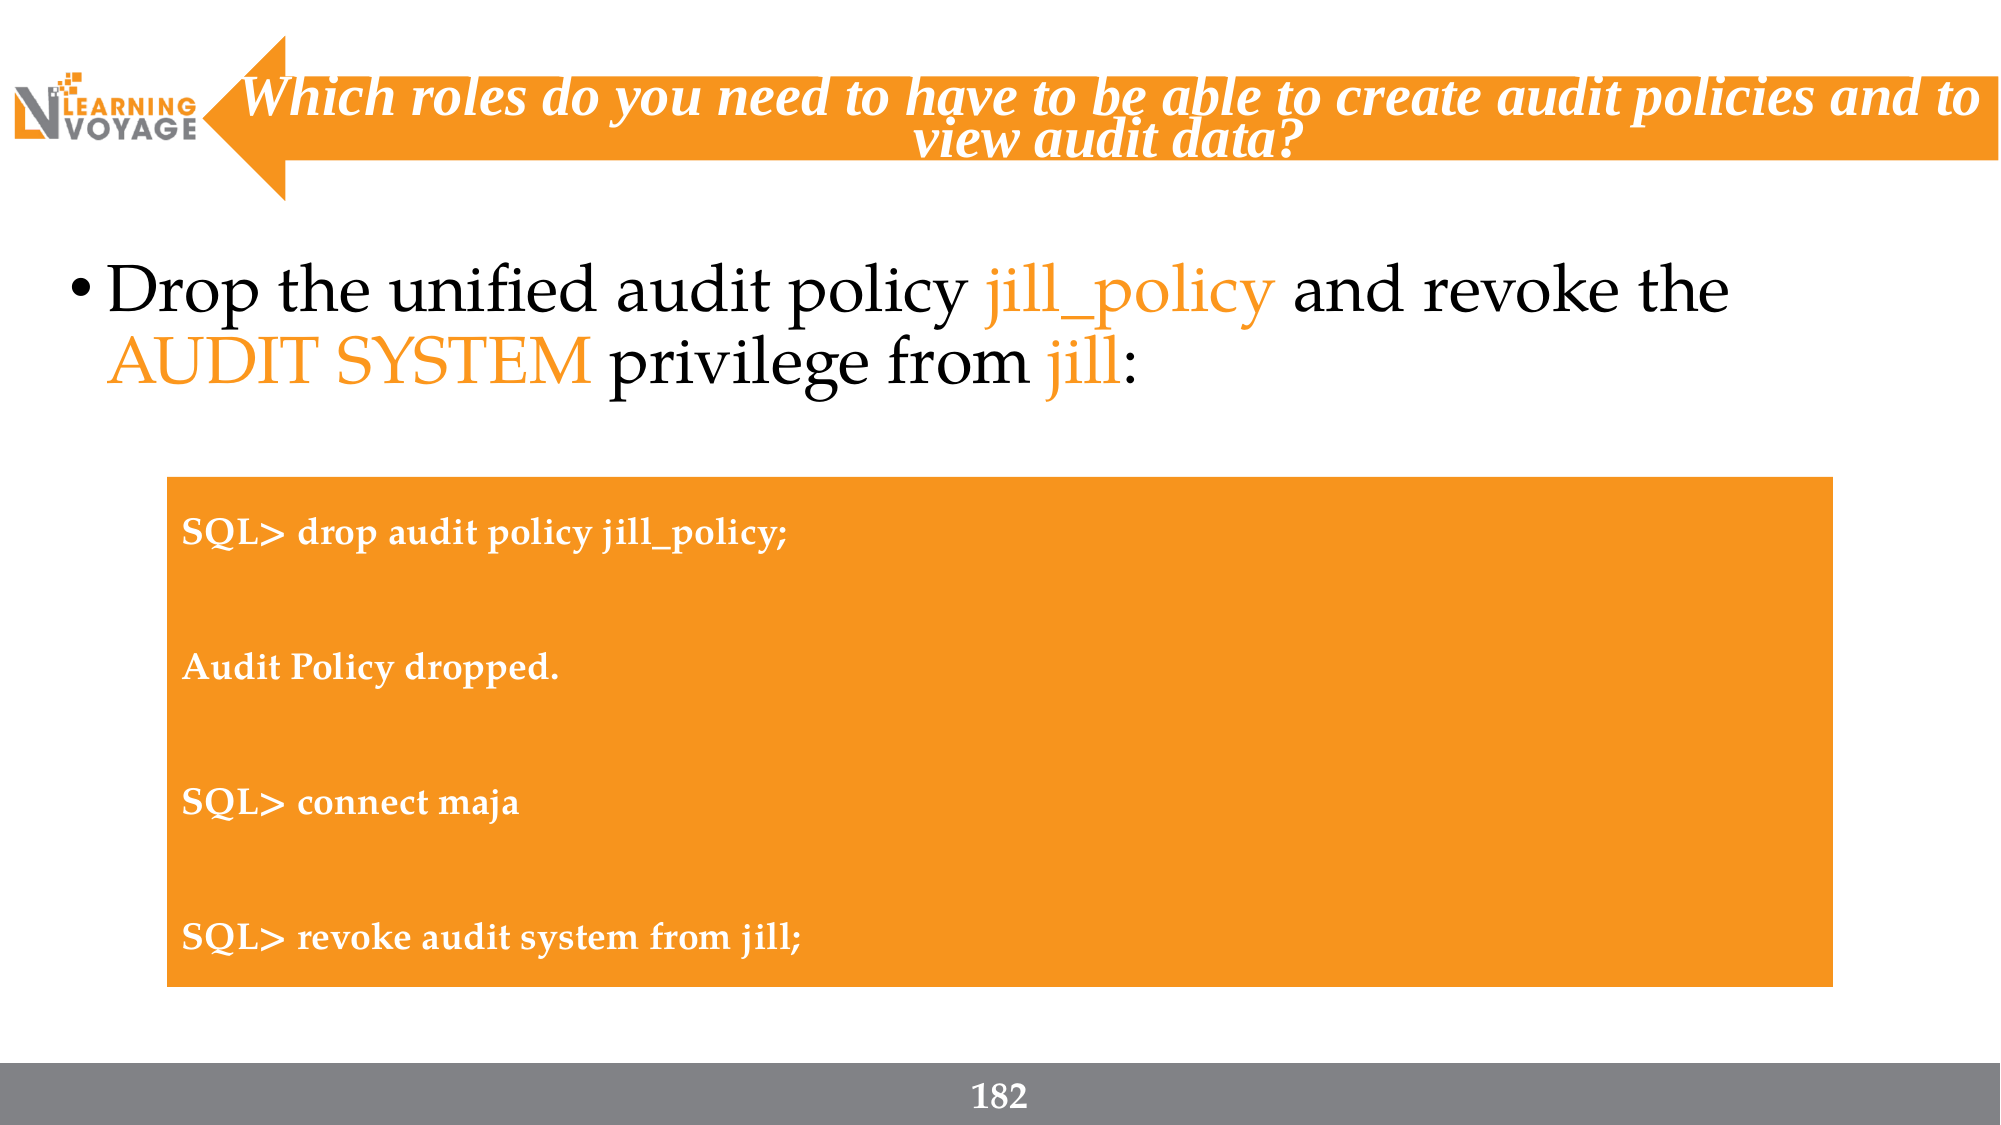

# Which roles do you need to have to be able to create audit policies and to view audit data?
Drop the unified audit policy jill_policy and revoke the AUDIT SYSTEM privilege from jill:

SQL> drop audit policy jill_policy;

Audit Policy dropped.

SQL> connect maja

SQL> revoke audit system from jill;
182